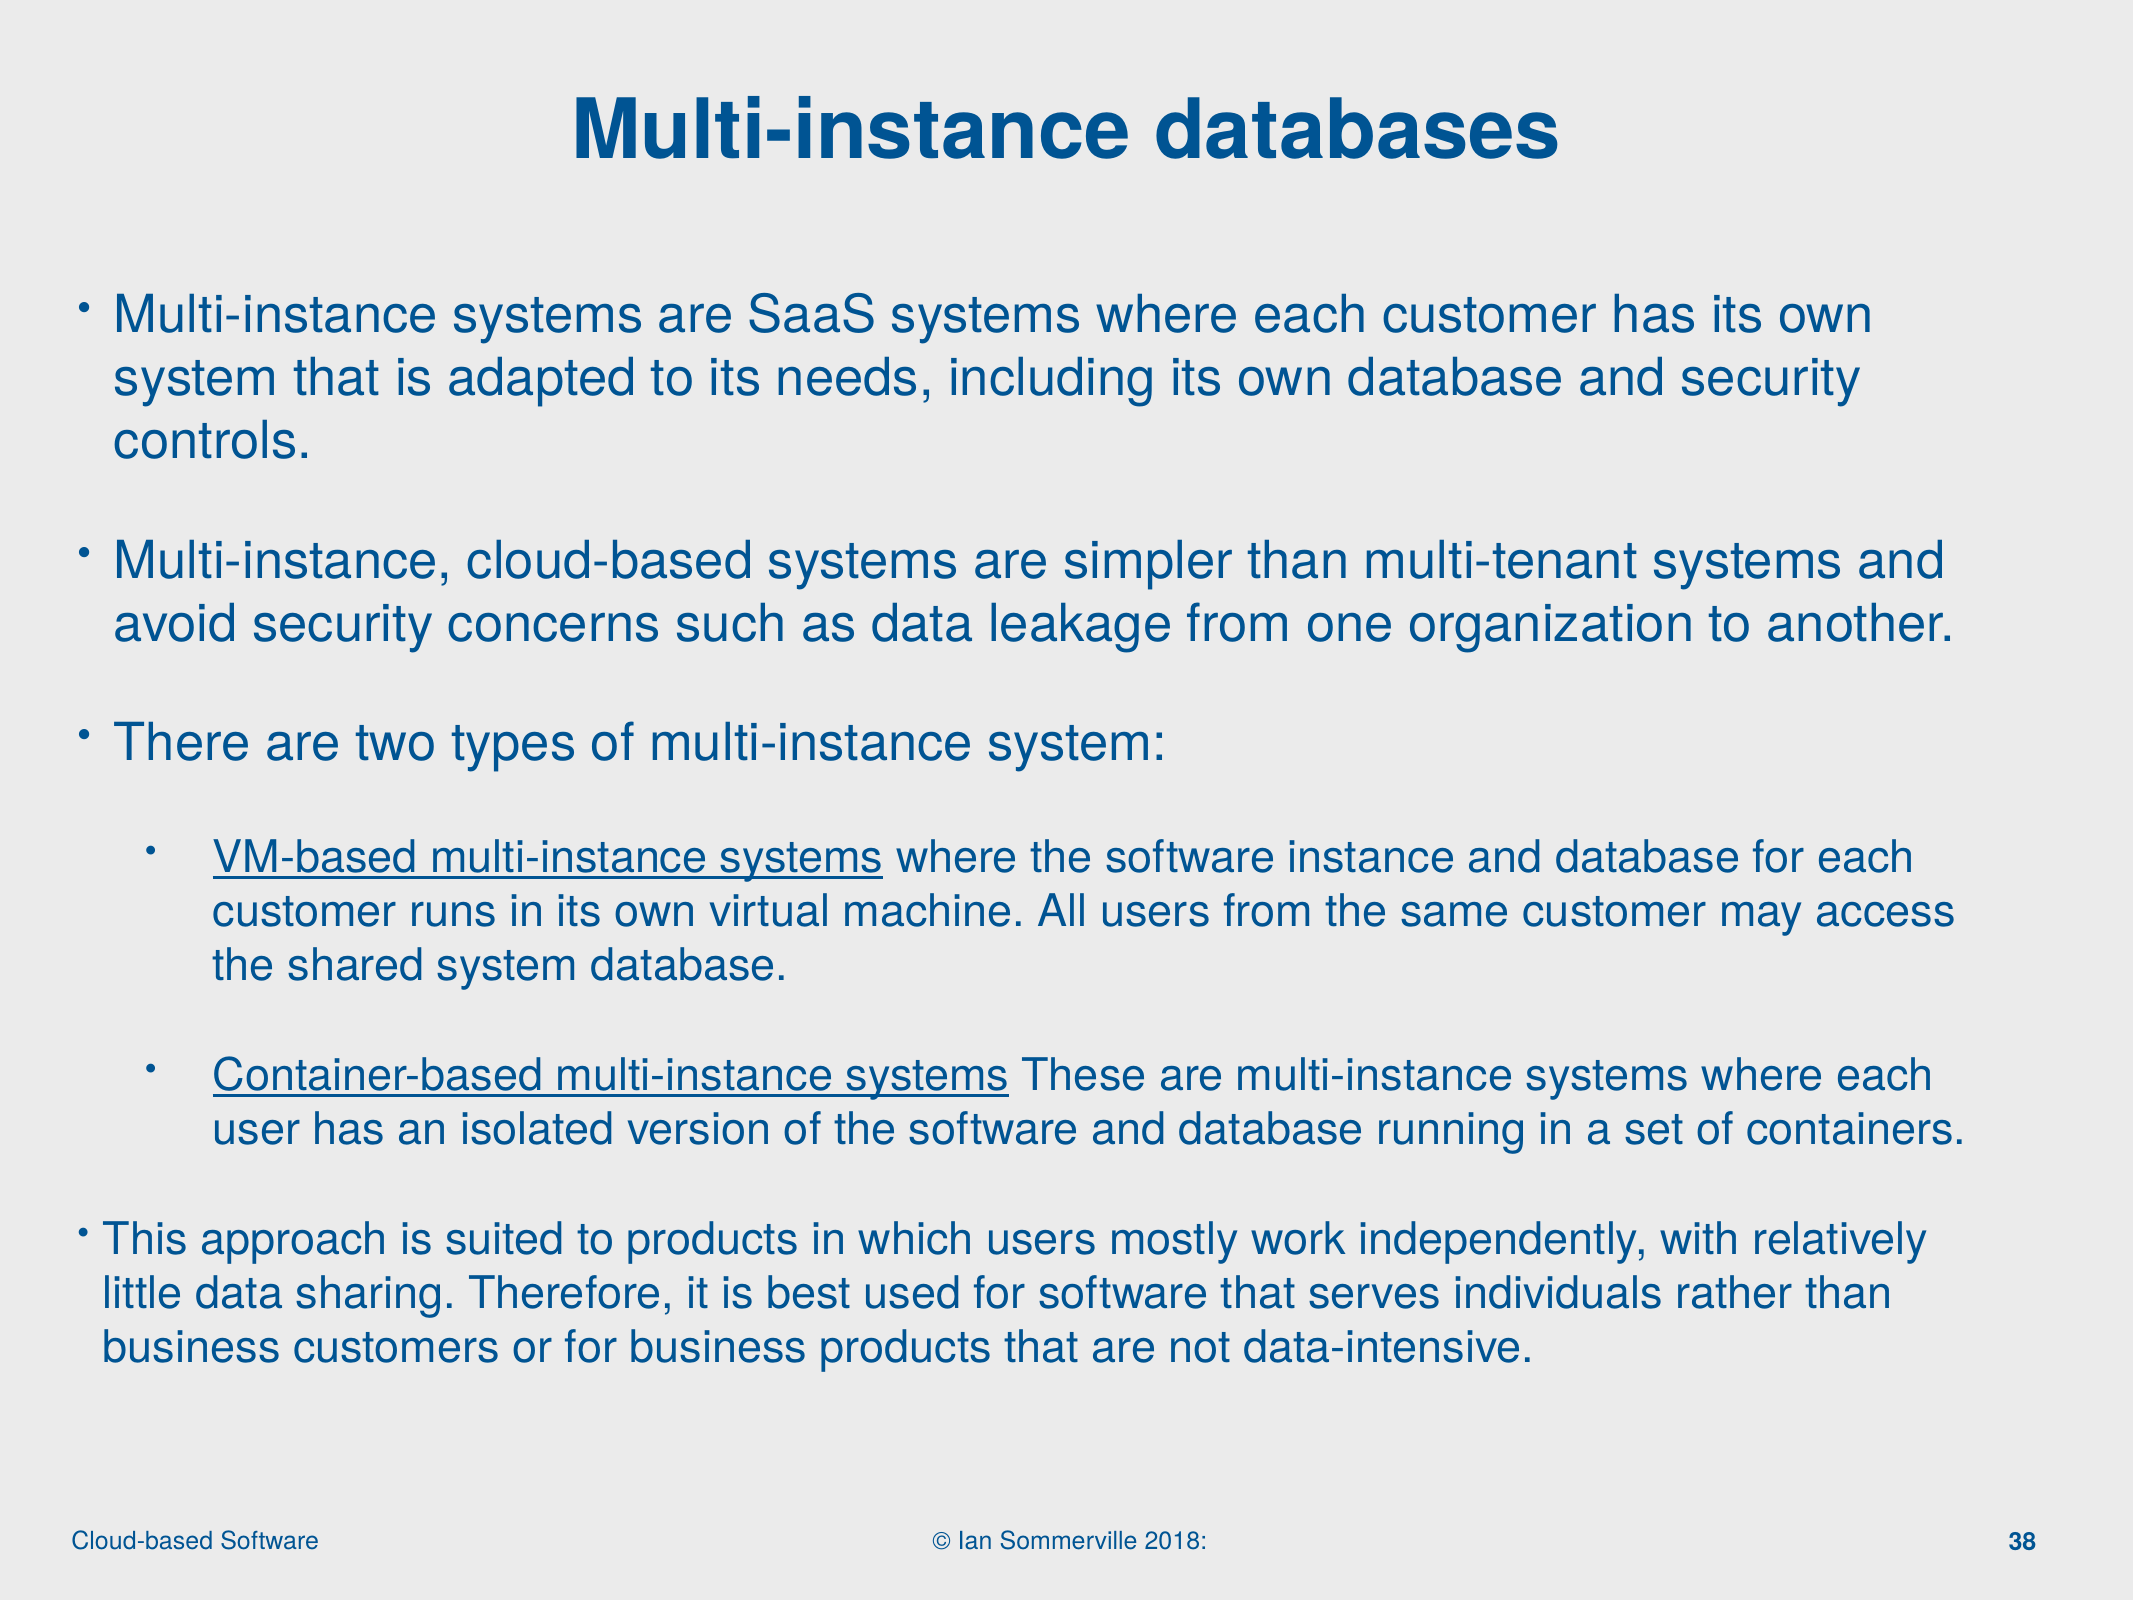

# Multi-instance databases
Multi-instance systems are SaaS systems where each customer has its own system that is adapted to its needs, including its own database and security controls.
Multi-instance, cloud-based systems are simpler than multi-tenant systems and avoid security concerns such as data leakage from one organization to another.
There are two types of multi-instance system:
VM-based multi-instance systems where the software instance and database for each customer runs in its own virtual machine. All users from the same customer may access the shared system database.
Container-based multi-instance systems These are multi-instance systems where each user has an isolated version of the software and database running in a set of containers.
This approach is suited to products in which users mostly work independently, with relatively little data sharing. Therefore, it is best used for software that serves individuals rather than business customers or for business products that are not data-intensive.
38